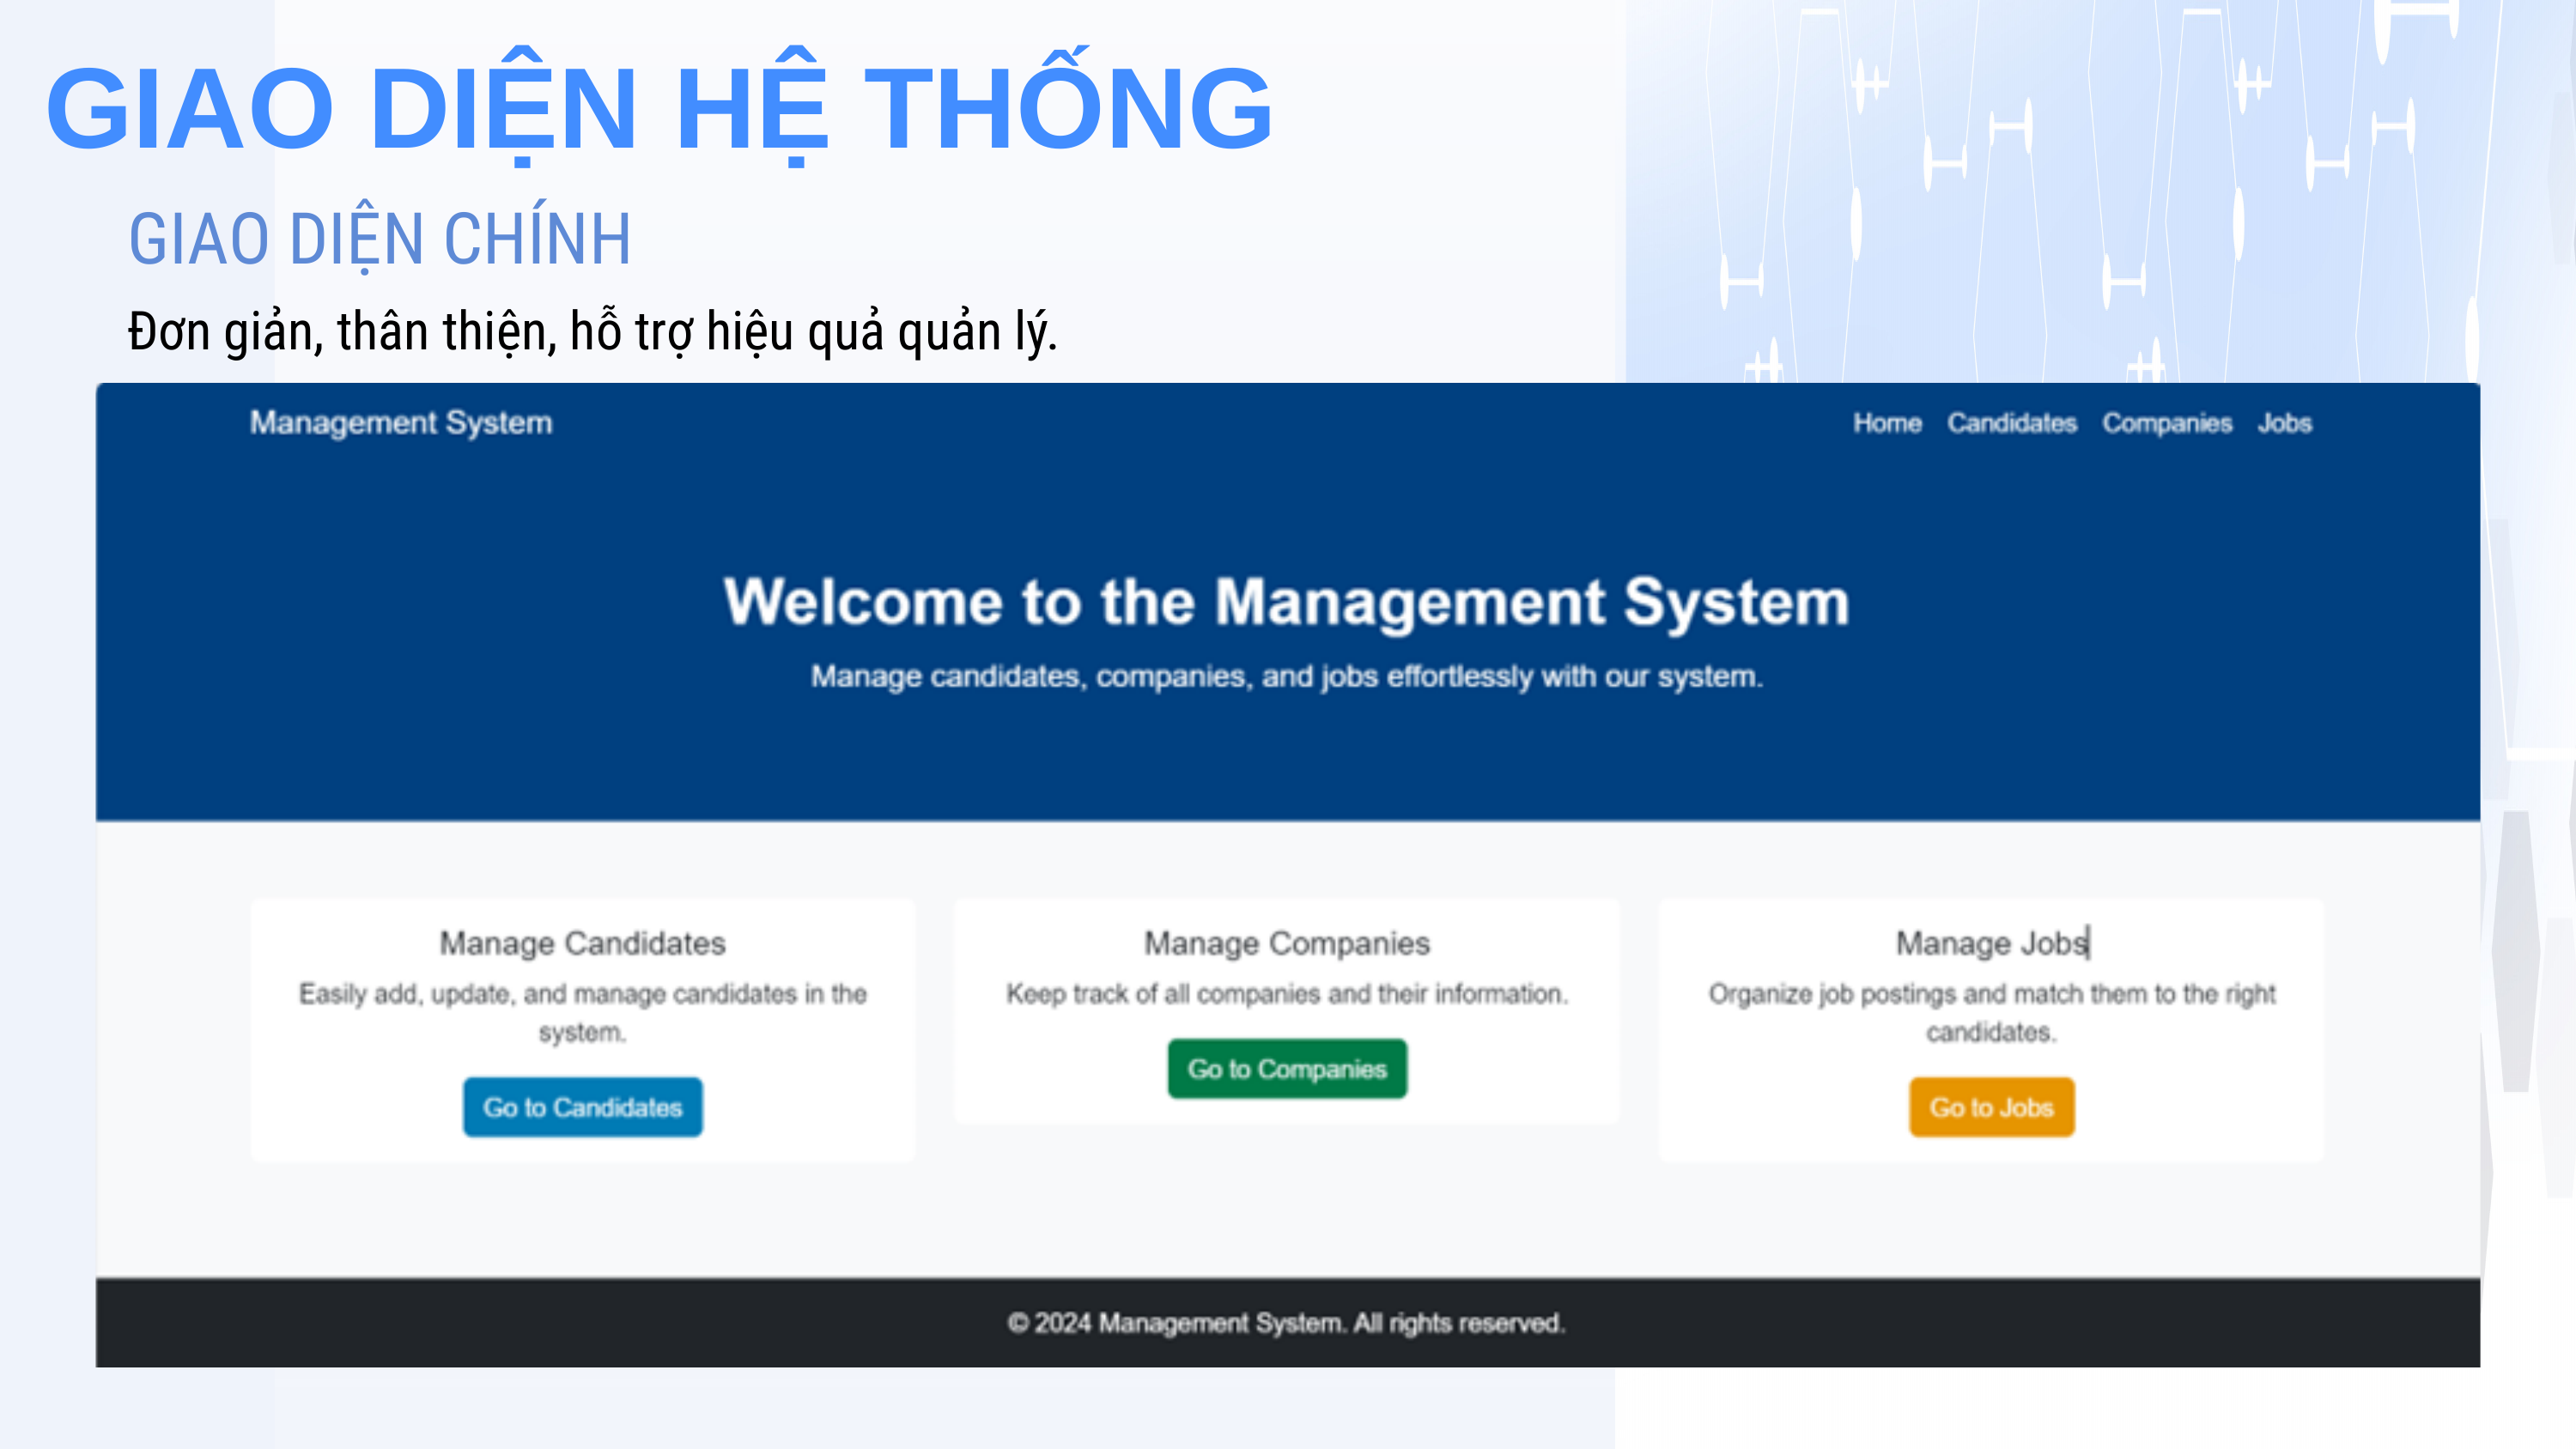

GIAO DIỆN HỆ THỐNG
GIAO DIỆN CHÍNH
Đơn giản, thân thiện, hỗ trợ hiệu quả quản lý.